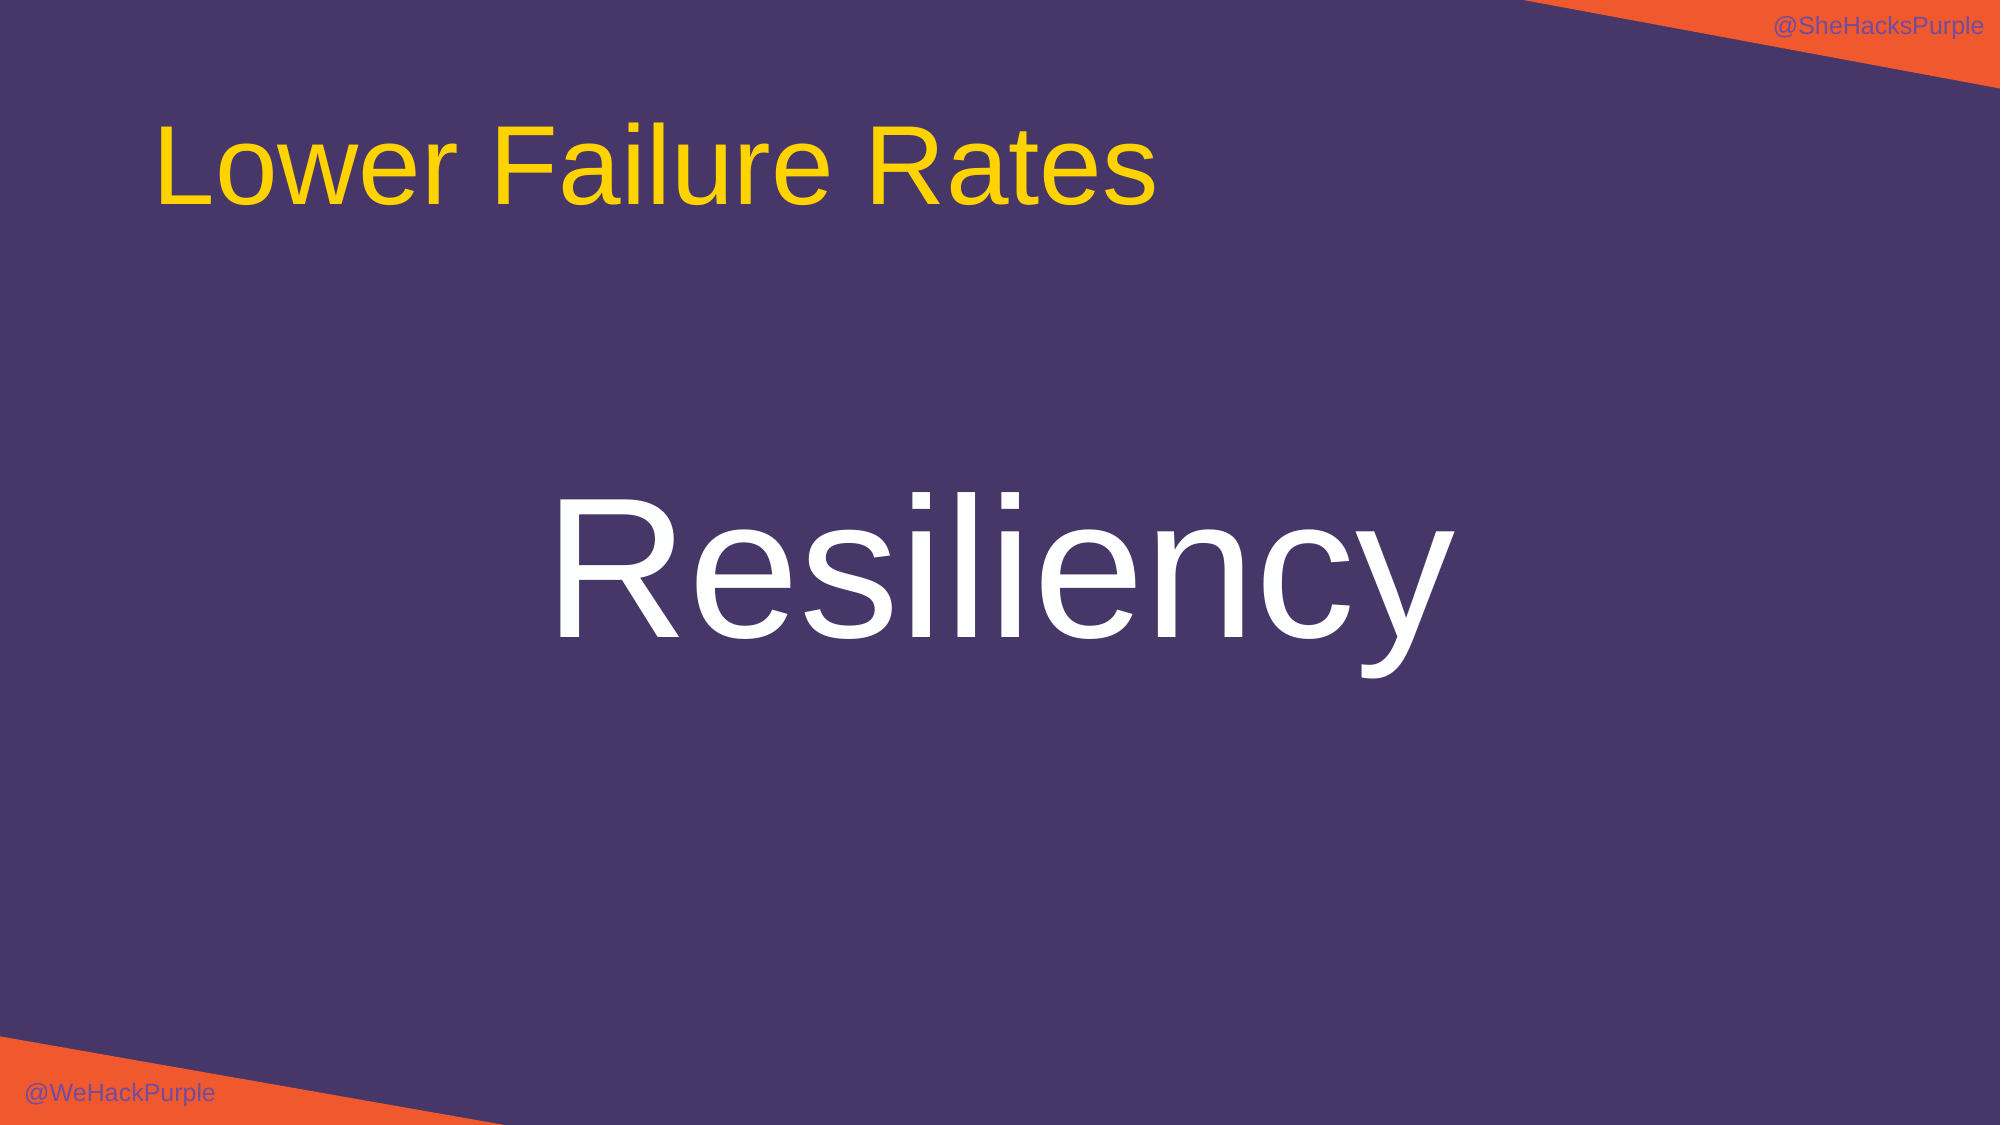

@SheHacksPurple
# Lower Failure Rates
Resiliency

@WeHackPurple